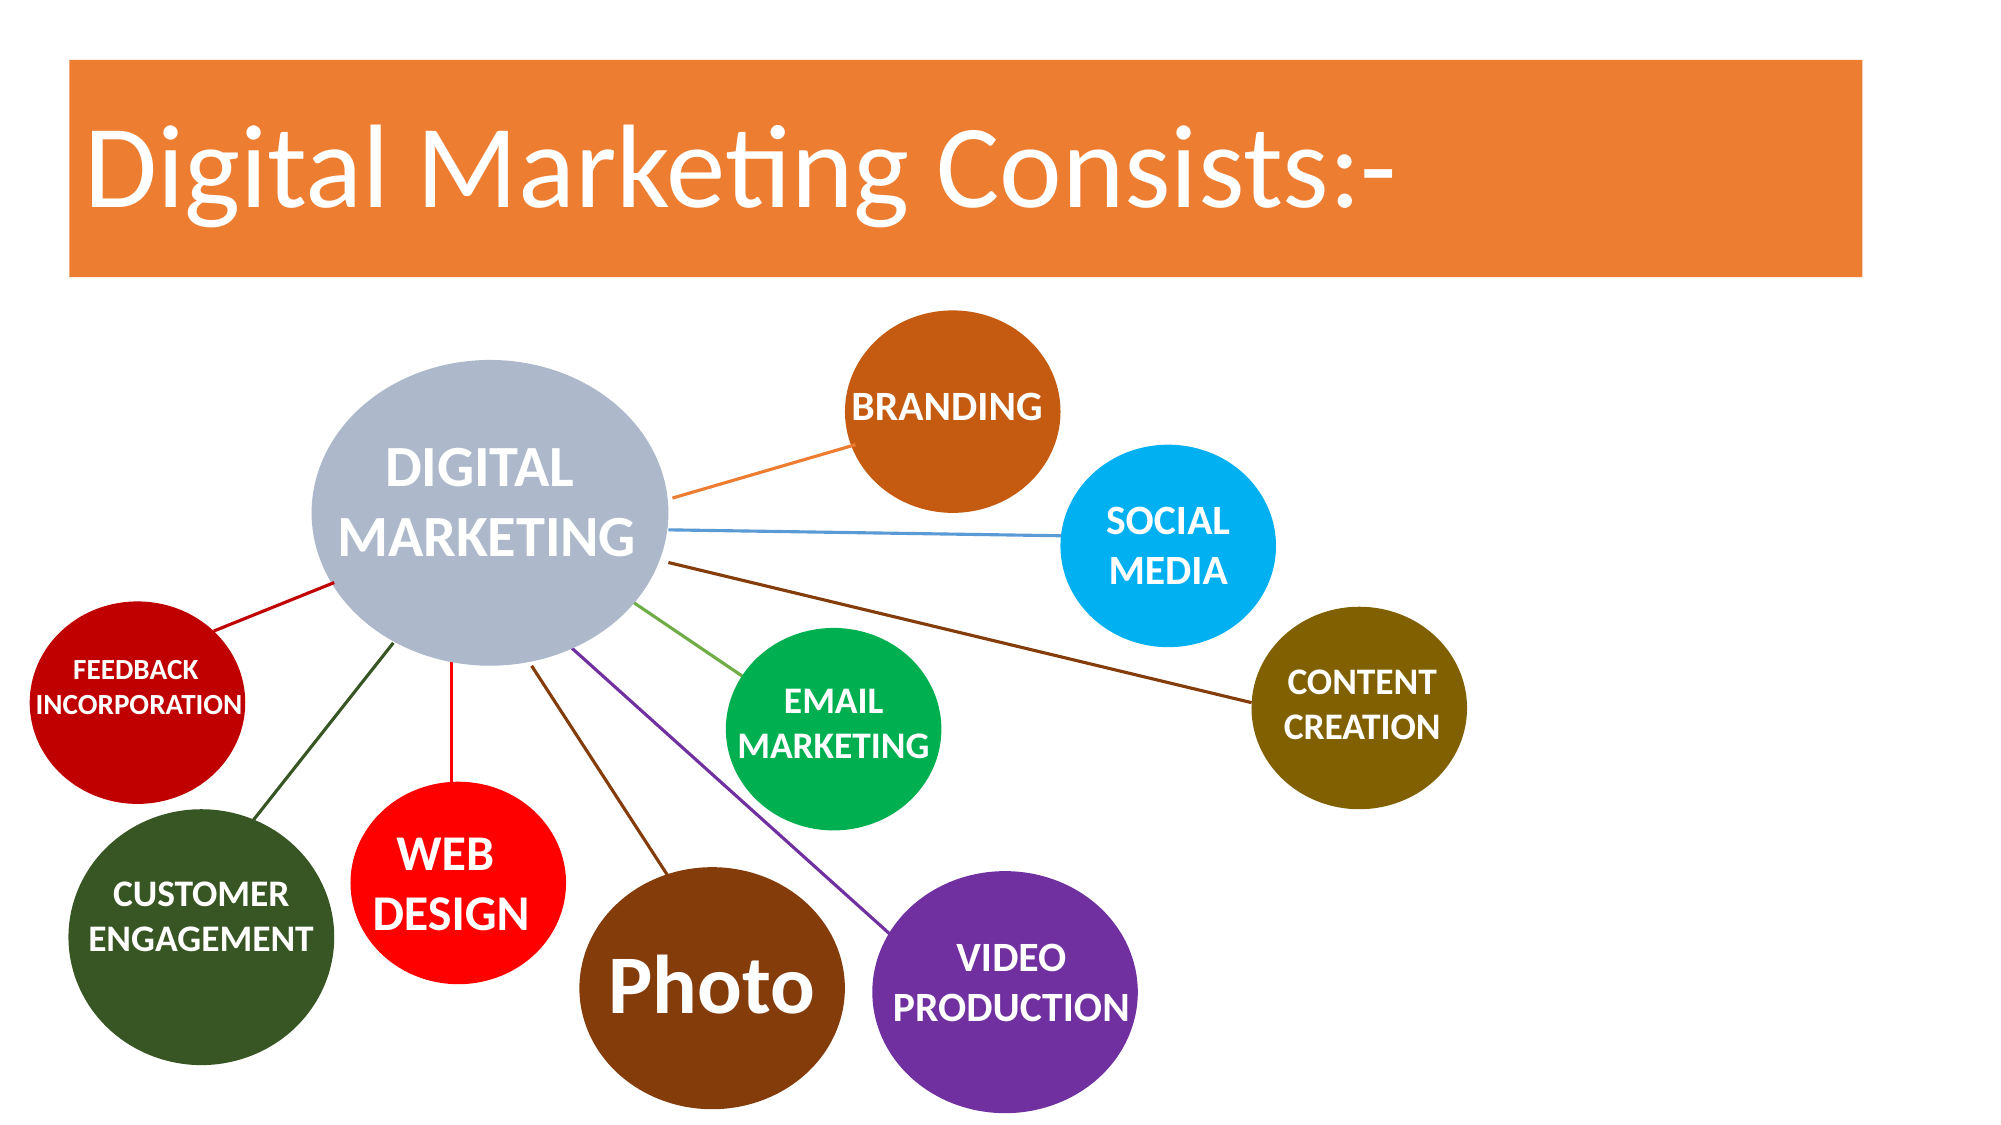

Digital Marketing Consists:-

BRANDING
DIGITAL
MARKETING

SOCIAL MEDIA

FEEDBACK
INCORPORATION
CONTENT CREATION
EMAIL MARKETING

WEB
DESIGN
CUSTOMER
ENGAGEMENT

Photo
VIDEO PRODUCTION